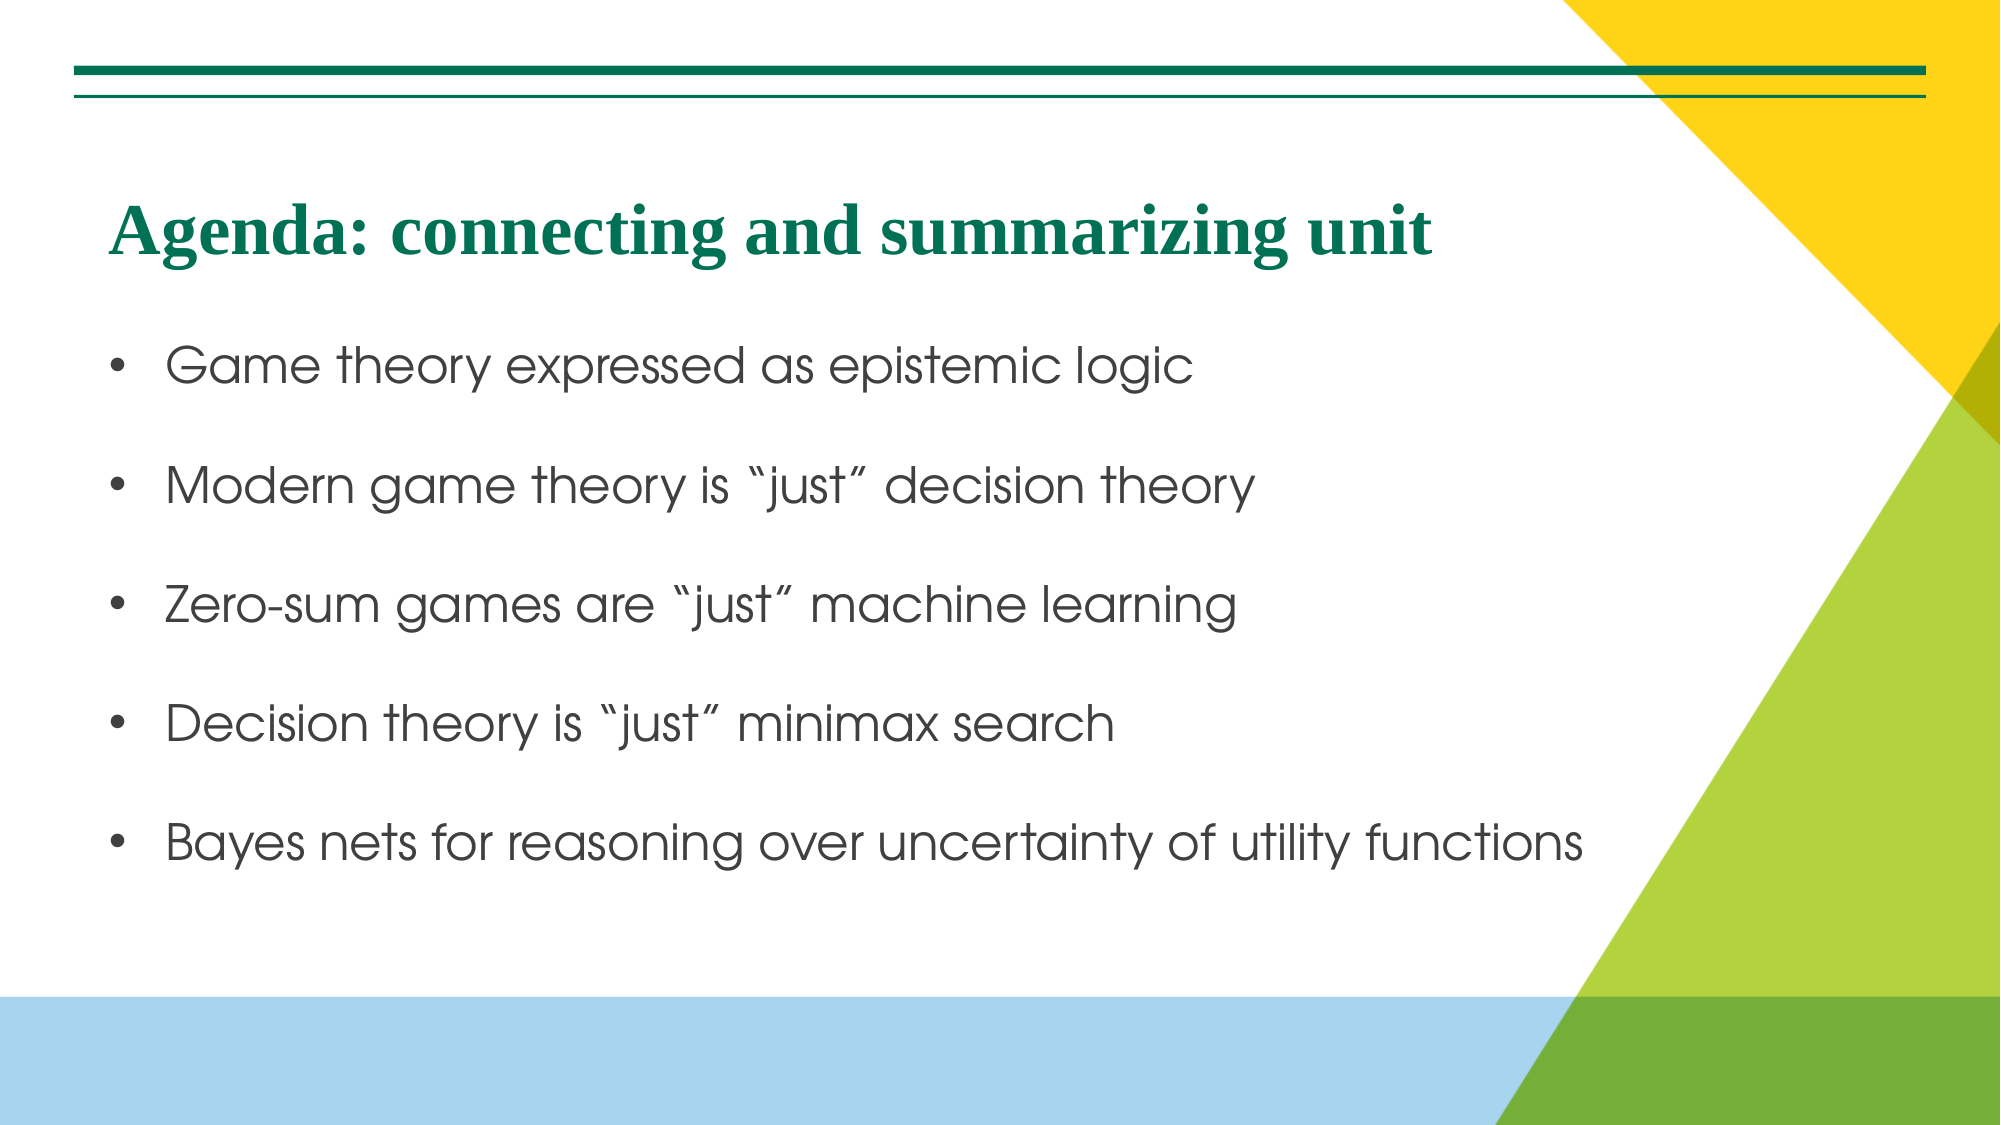

# Agenda: connecting and summarizing unit
Game theory expressed as epistemic logic
Modern game theory is “just” decision theory
Zero-sum games are “just” machine learning
Decision theory is “just” minimax search
Bayes nets for reasoning over uncertainty of utility functions